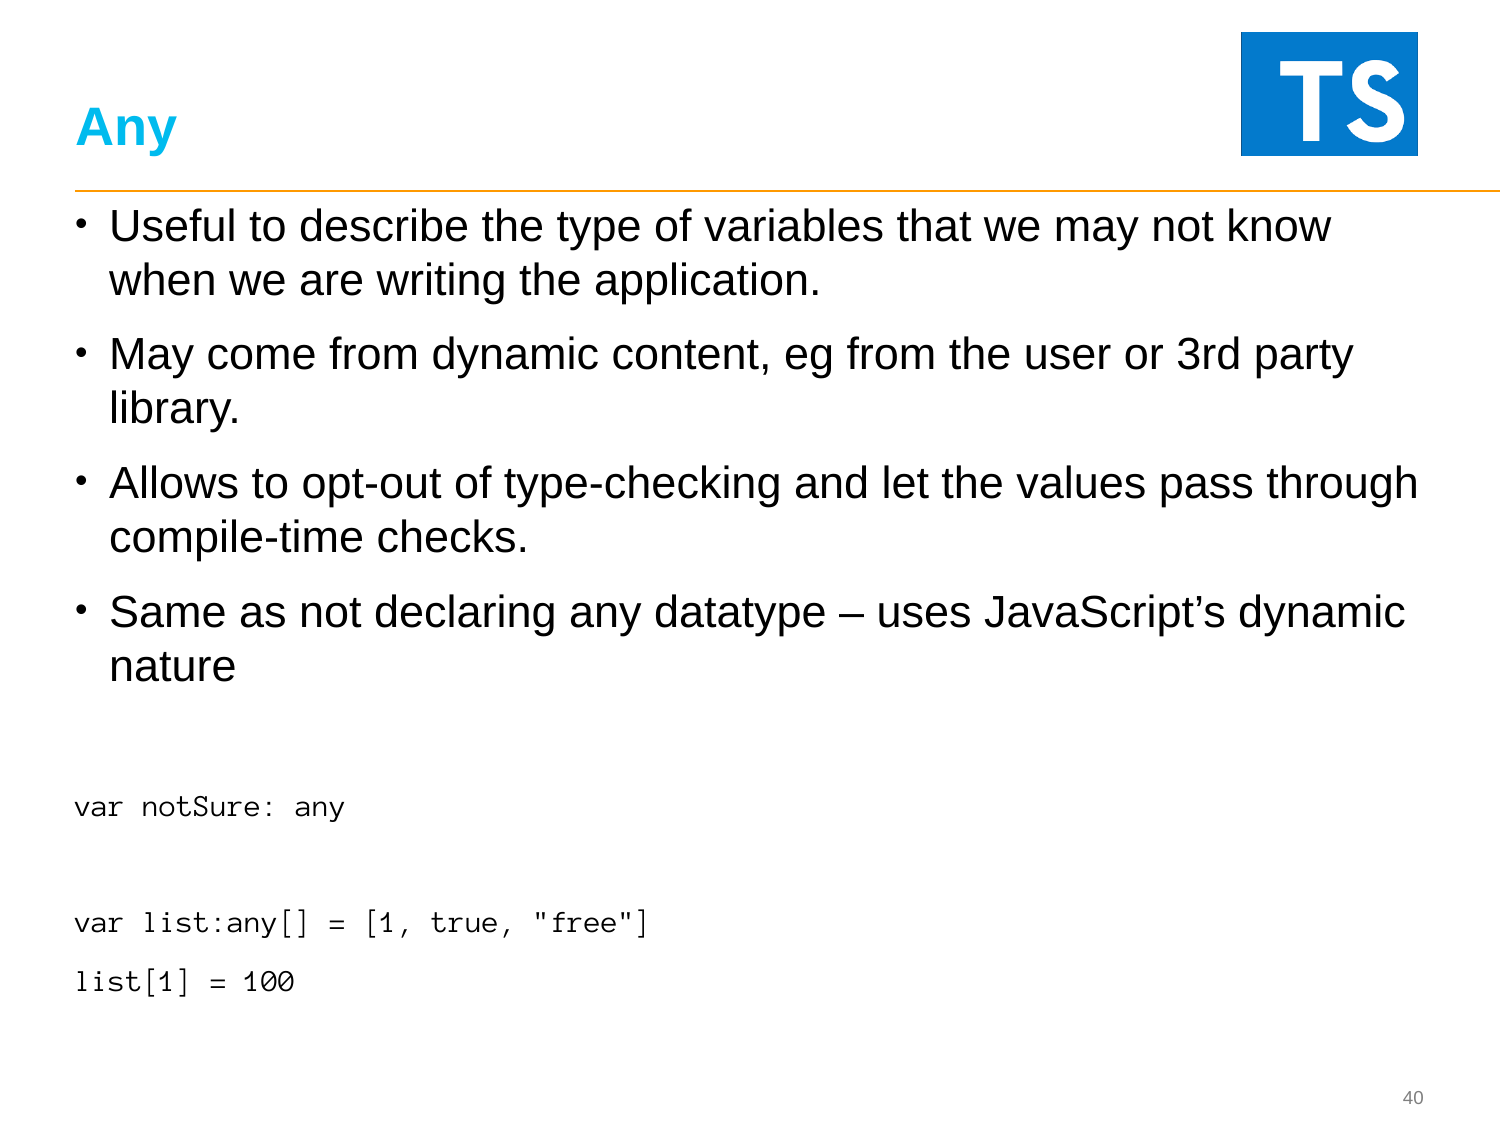

# Any
Useful to describe the type of variables that we may not know when we are writing the application.
May come from dynamic content, eg from the user or 3rd party library.
Allows to opt-out of type-checking and let the values pass through compile-time checks.
Same as not declaring any datatype – uses JavaScript’s dynamic nature

var notSure: any

var list:any[] = [1, true, "free"]
list[1] = 100